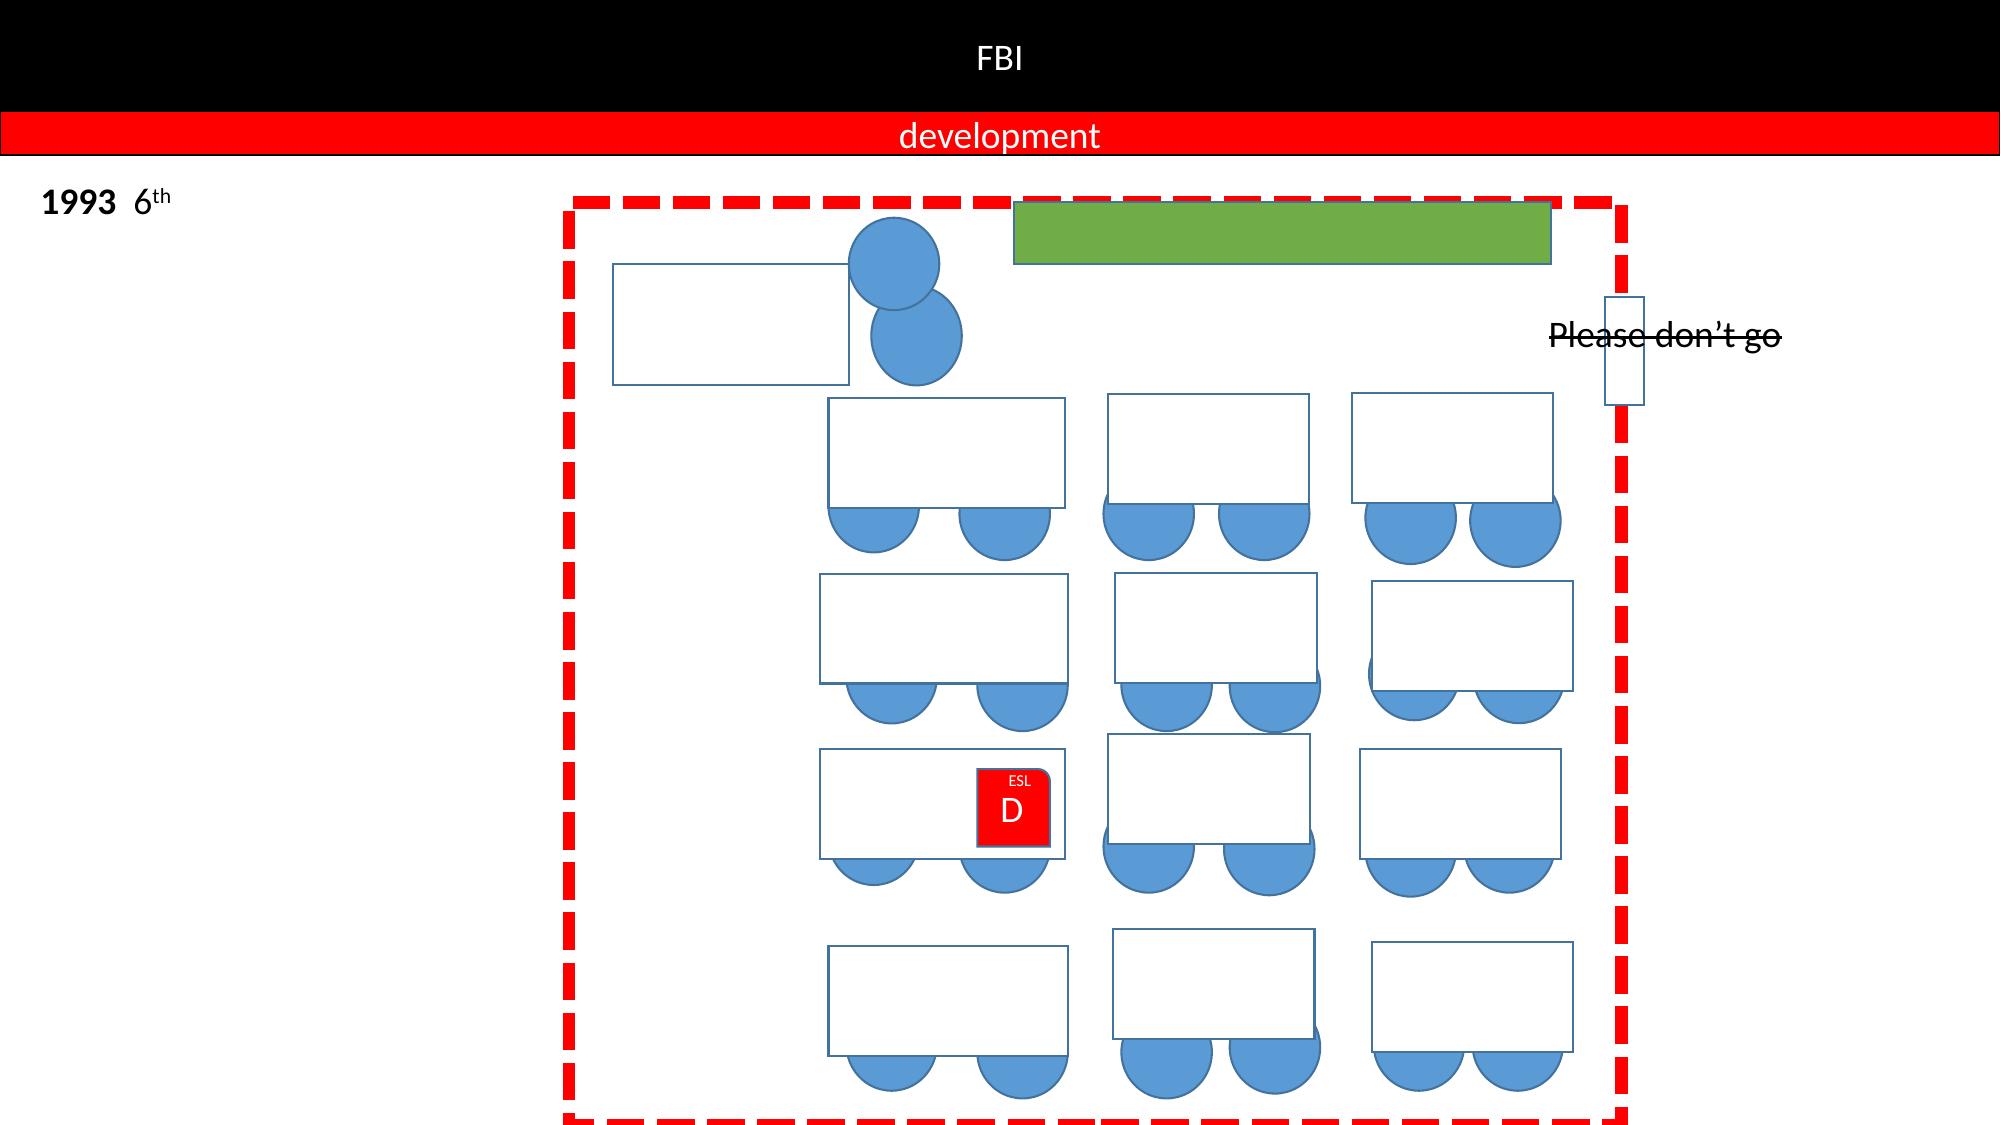

FBI
development
1993  6th

Please don’t go

ESL
D